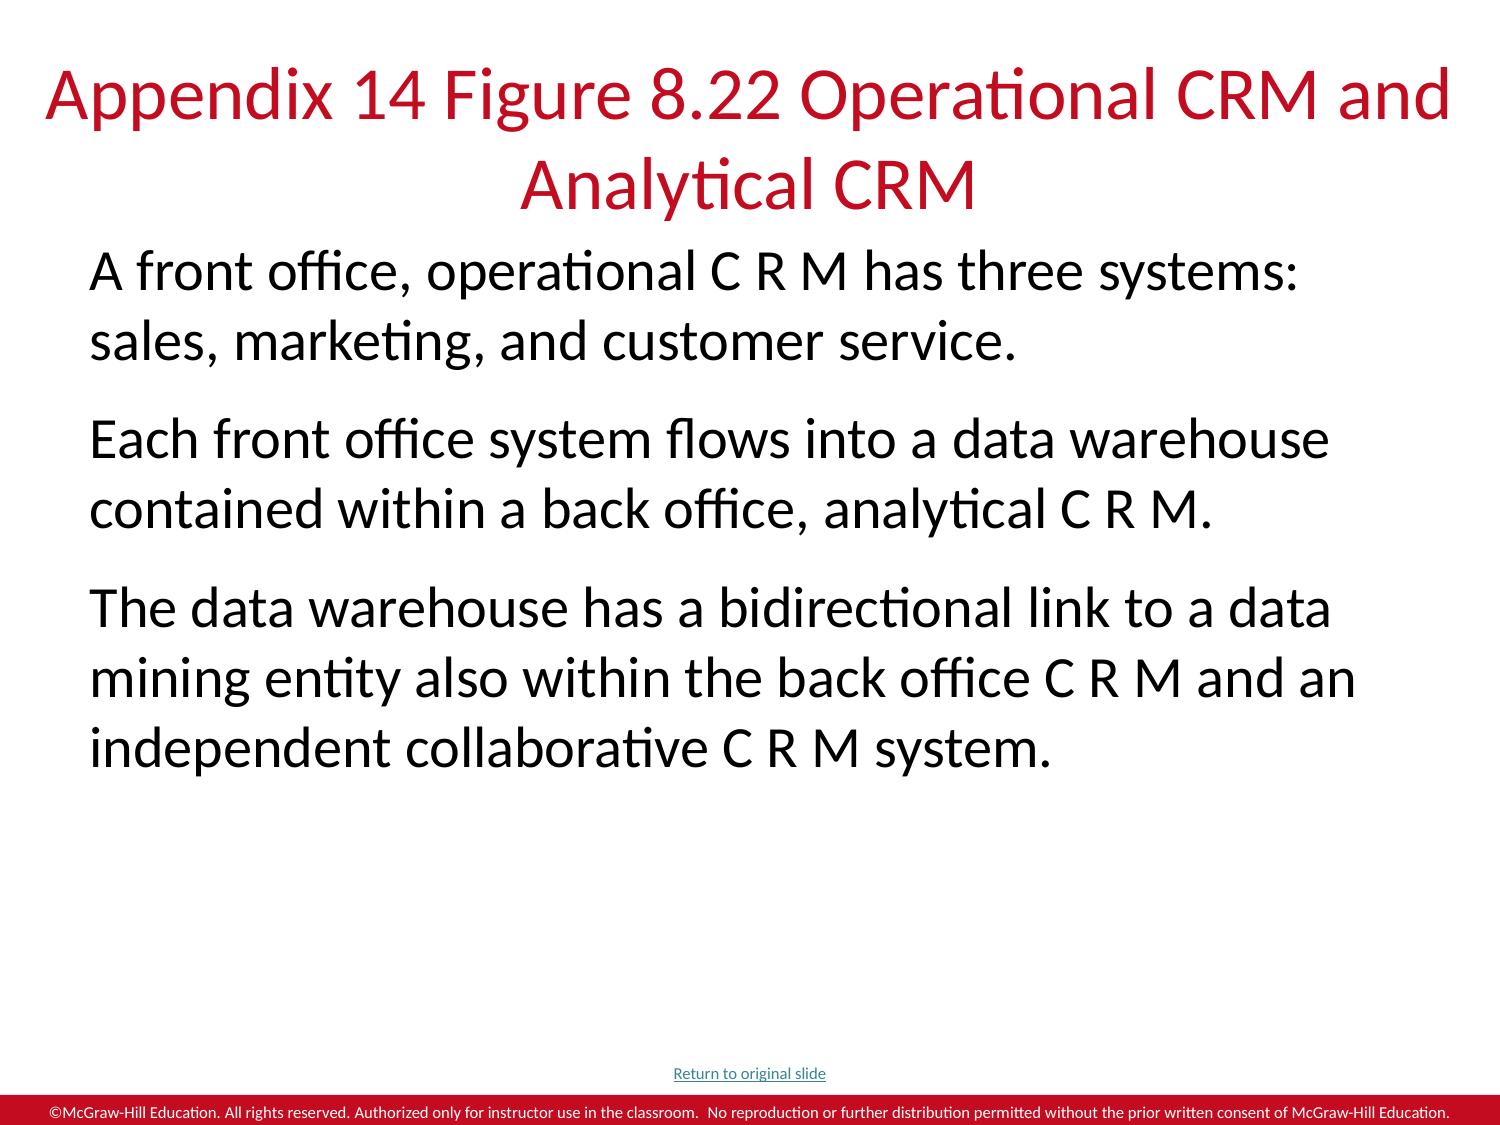

# Appendix 14 Figure 8.22 Operational CRM and Analytical CRM
A front office, operational C R M has three systems: sales, marketing, and customer service.
Each front office system flows into a data warehouse contained within a back office, analytical C R M.
The data warehouse has a bidirectional link to a data mining entity also within the back office C R M and an independent collaborative C R M system.
Return to original slide